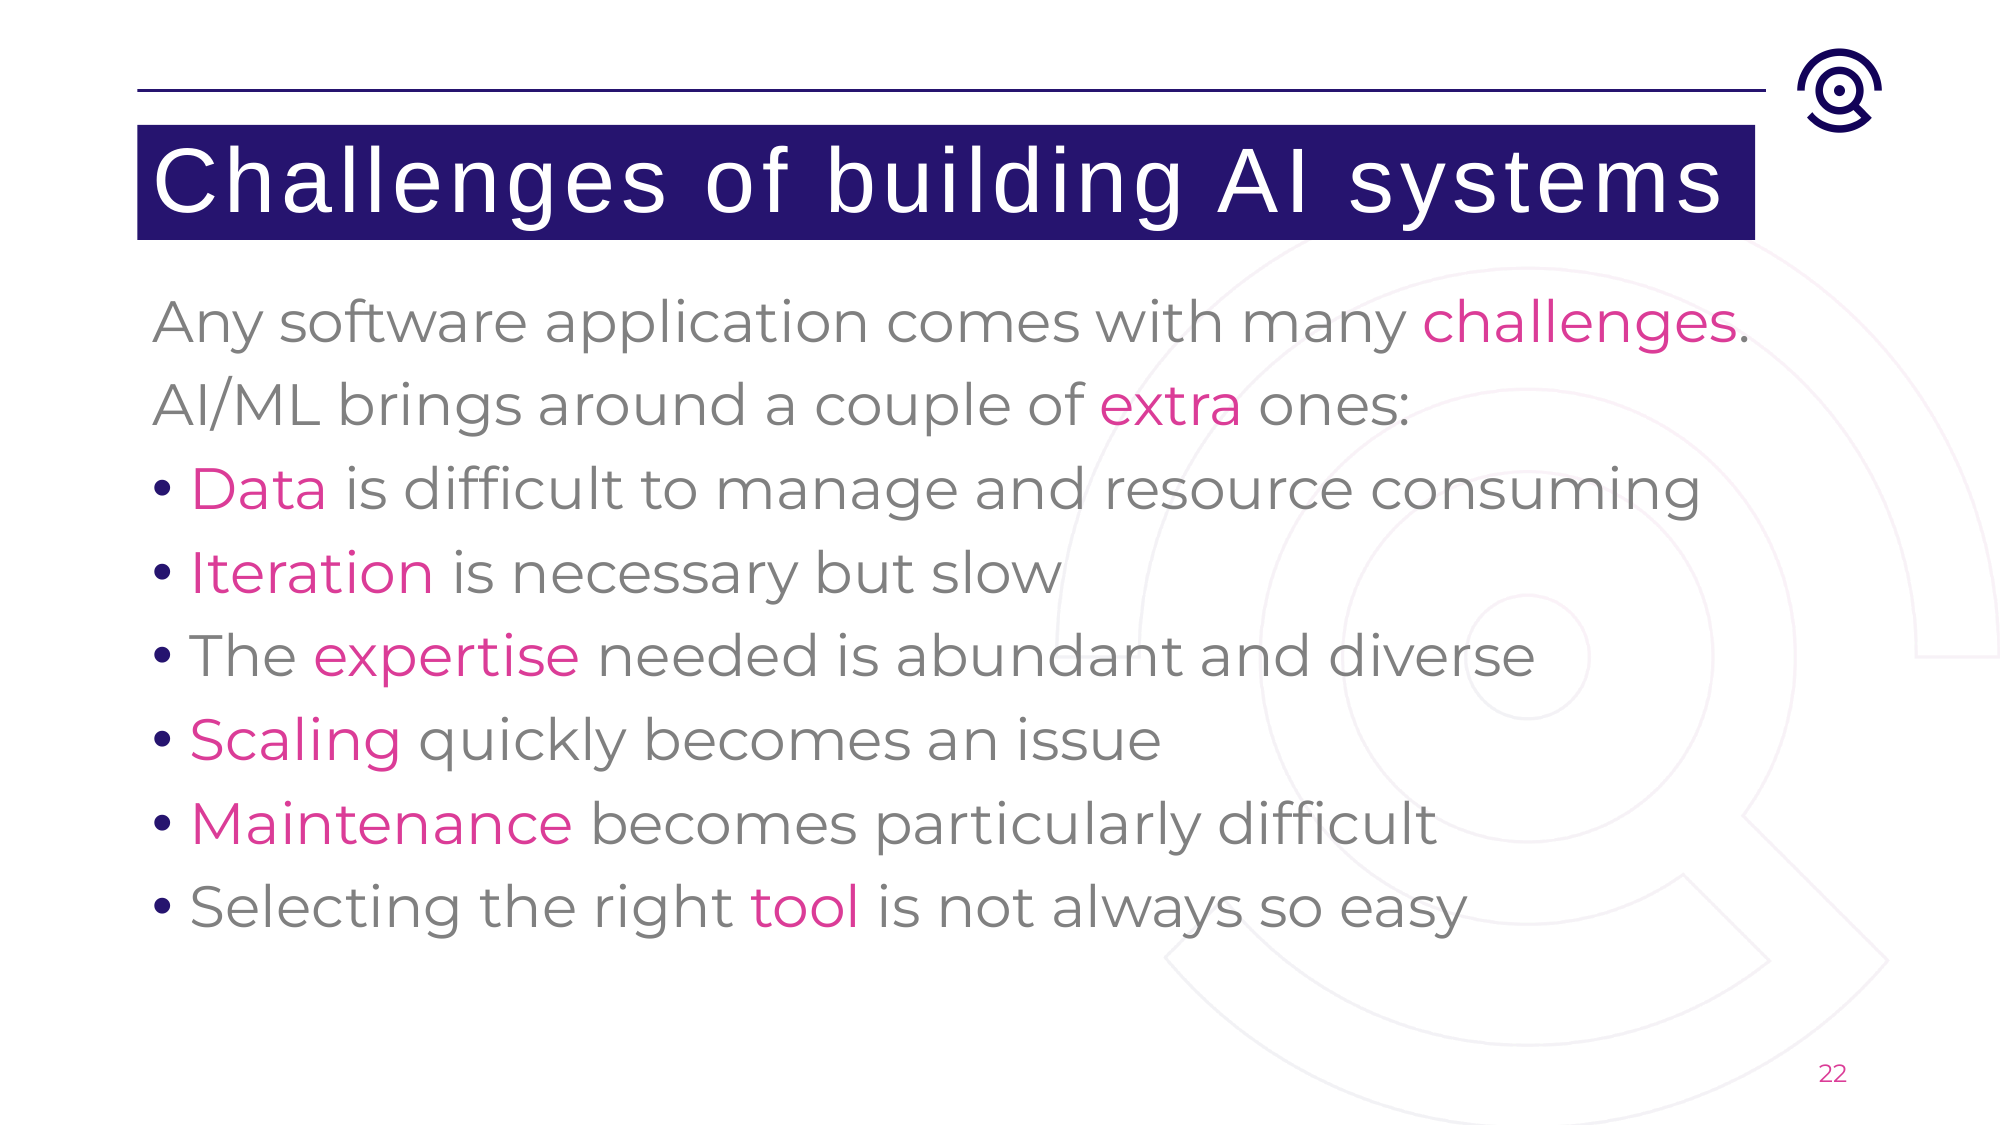

# Challenges of building AI systems
Any software application comes with many challenges.
AI/ML brings around a couple of extra ones:
Data is difficult to manage and resource consuming
Iteration is necessary but slow
The expertise needed is abundant and diverse
Scaling quickly becomes an issue
Maintenance becomes particularly difficult
Selecting the right tool is not always so easy

22